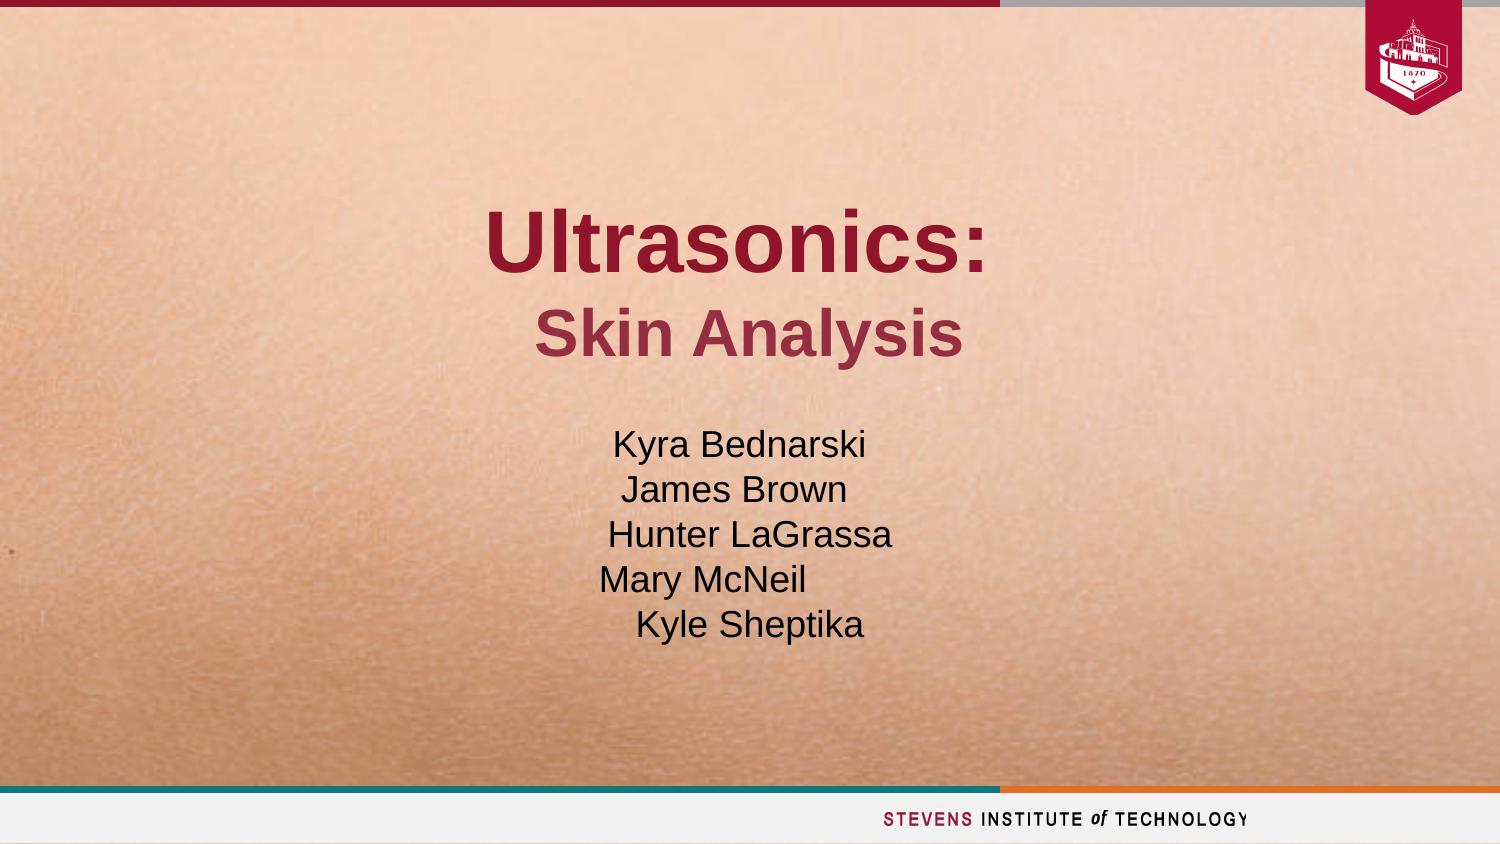

# Ultrasonics:
Skin Analysis
Kyra Bednarski   James Brown    Hunter LaGrassa Mary McNeil          Kyle Sheptika